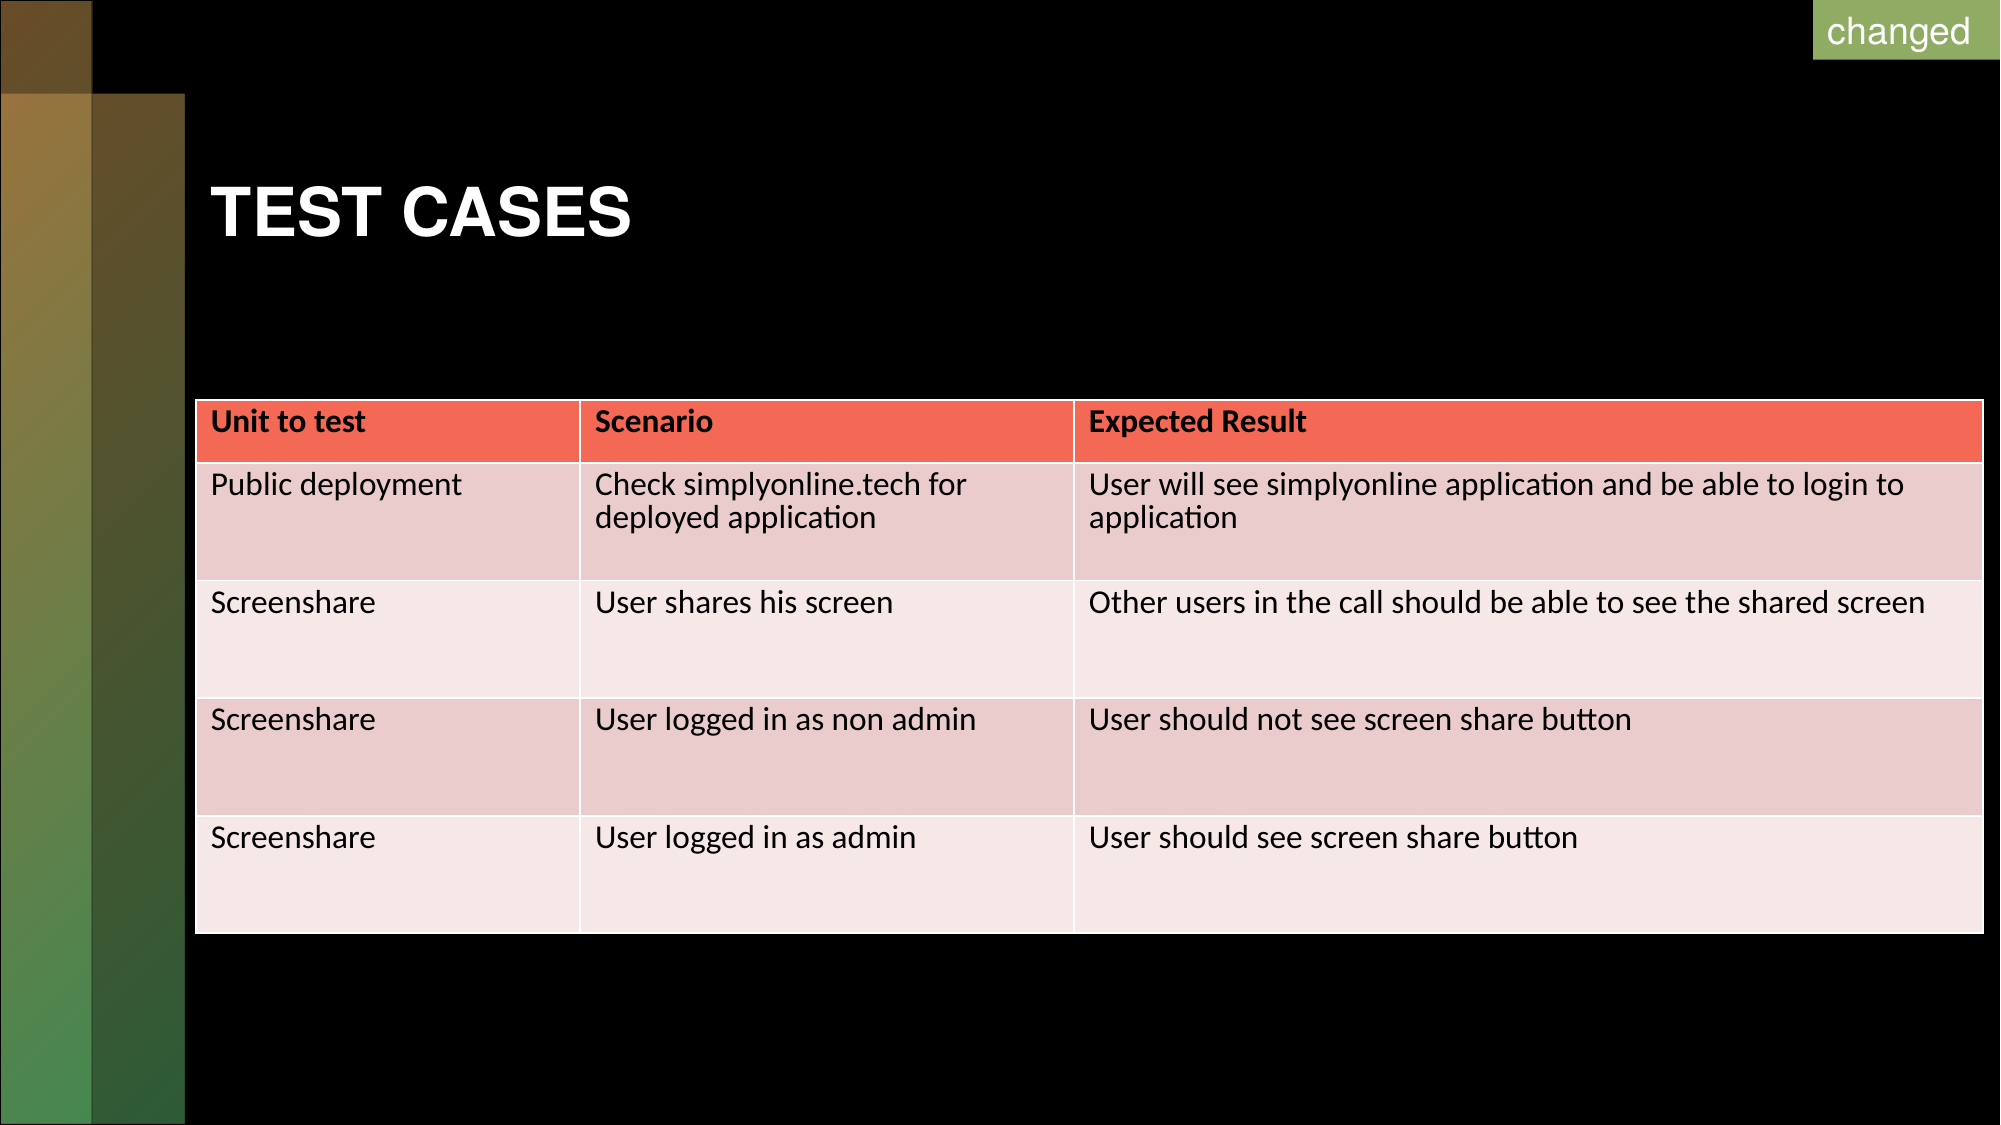

changed
Test Cases
| Unit to test​ | Scenario​ | Expected Result​ |
| --- | --- | --- |
| Public deployment | Check simplyonline.tech for deployed application | User will see simplyonline application and be able to login to application |
| Screenshare | User shares his screen | Other users in the call should be able to see the shared screen |
| Screenshare | User logged in as non admin | User should not see screen share button |
| Screenshare | User logged in as admin | User should see screen share button |